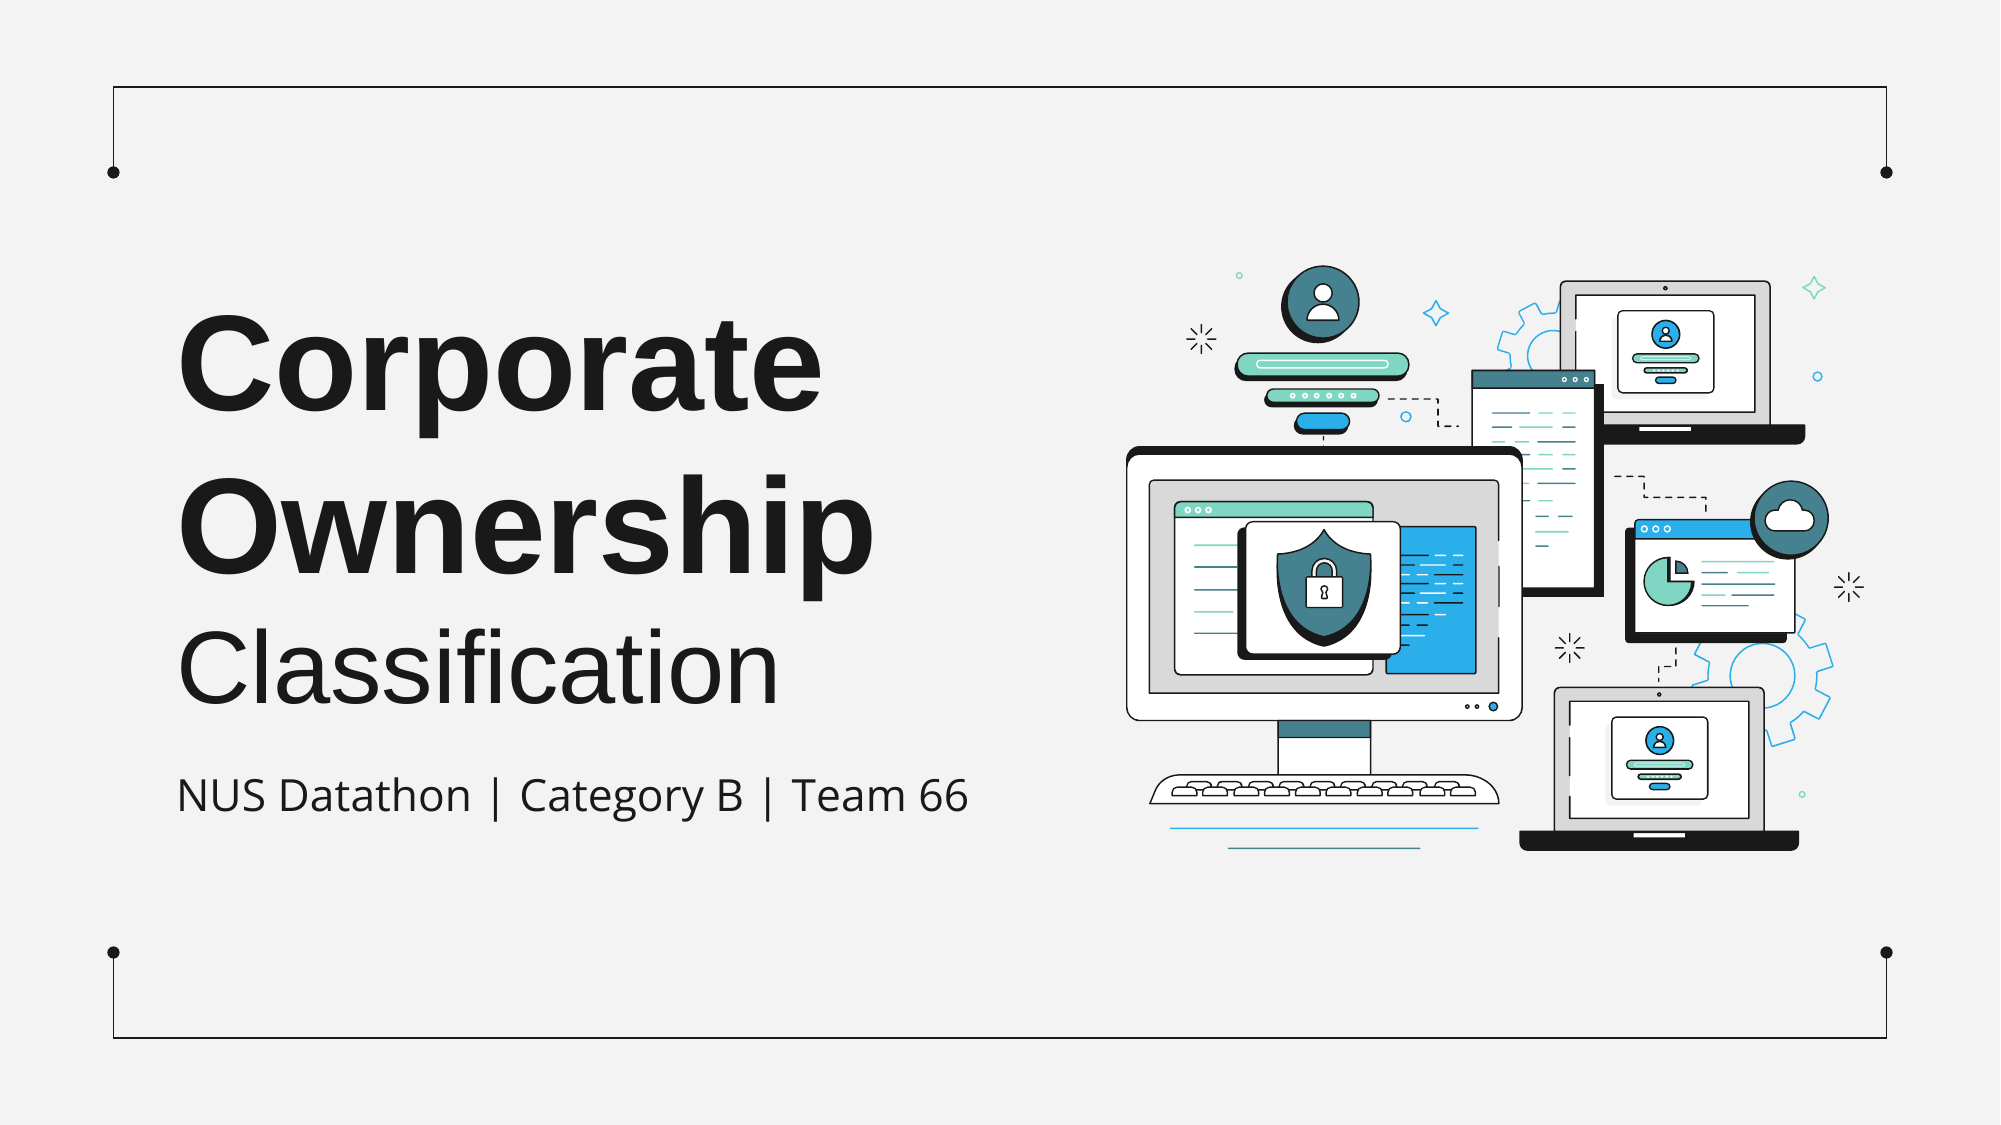

# Corporate Ownership Classification
NUS Datathon | Category B | Team 66